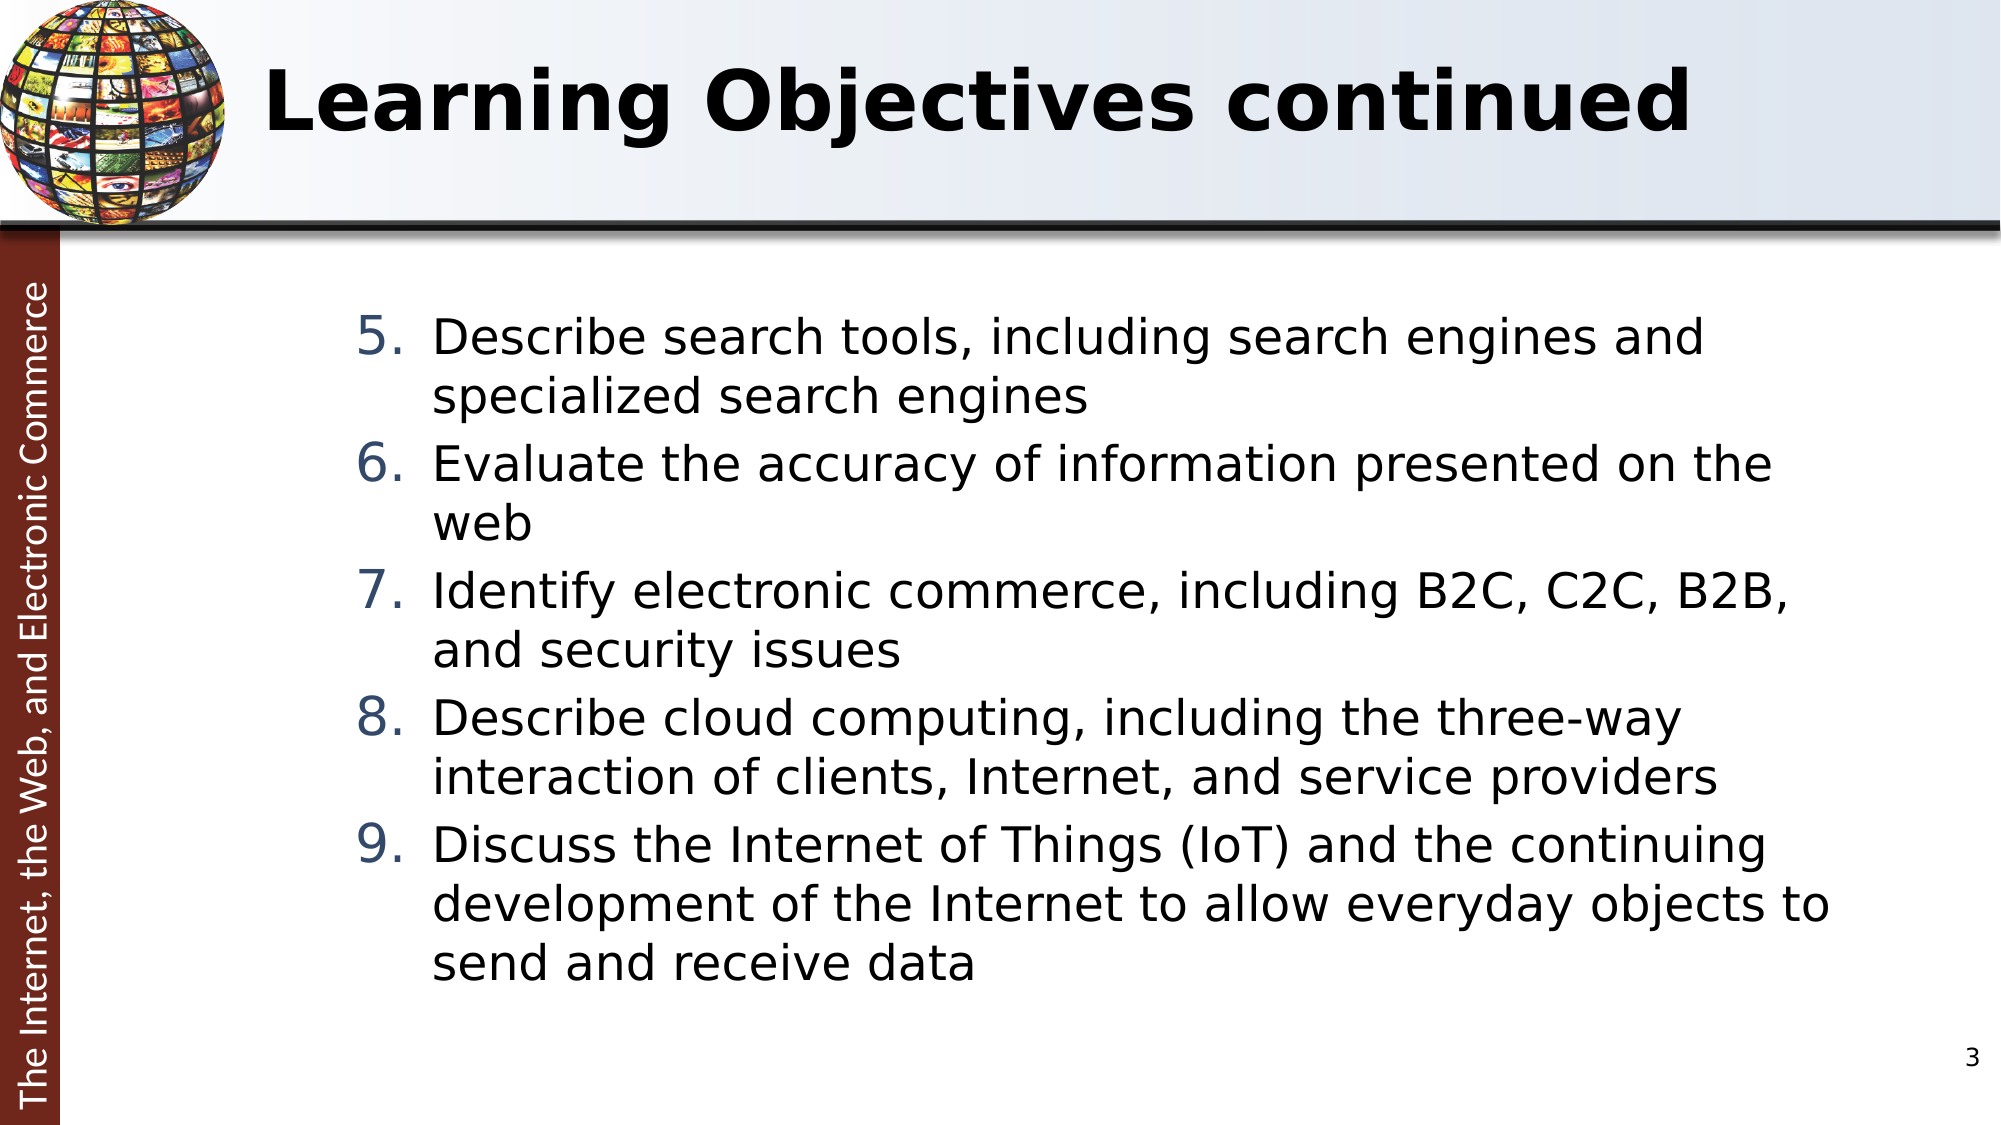

# Learning Objectives continued
Describe search tools, including search engines and specialized search engines
Evaluate the accuracy of information presented on the web
Identify electronic commerce, including B2C, C2C, B2B, and security issues
Describe cloud computing, including the three-way interaction of clients, Internet, and service providers
Discuss the Internet of Things (IoT) and the continuing development of the Internet to allow everyday objects to send and receive data
3